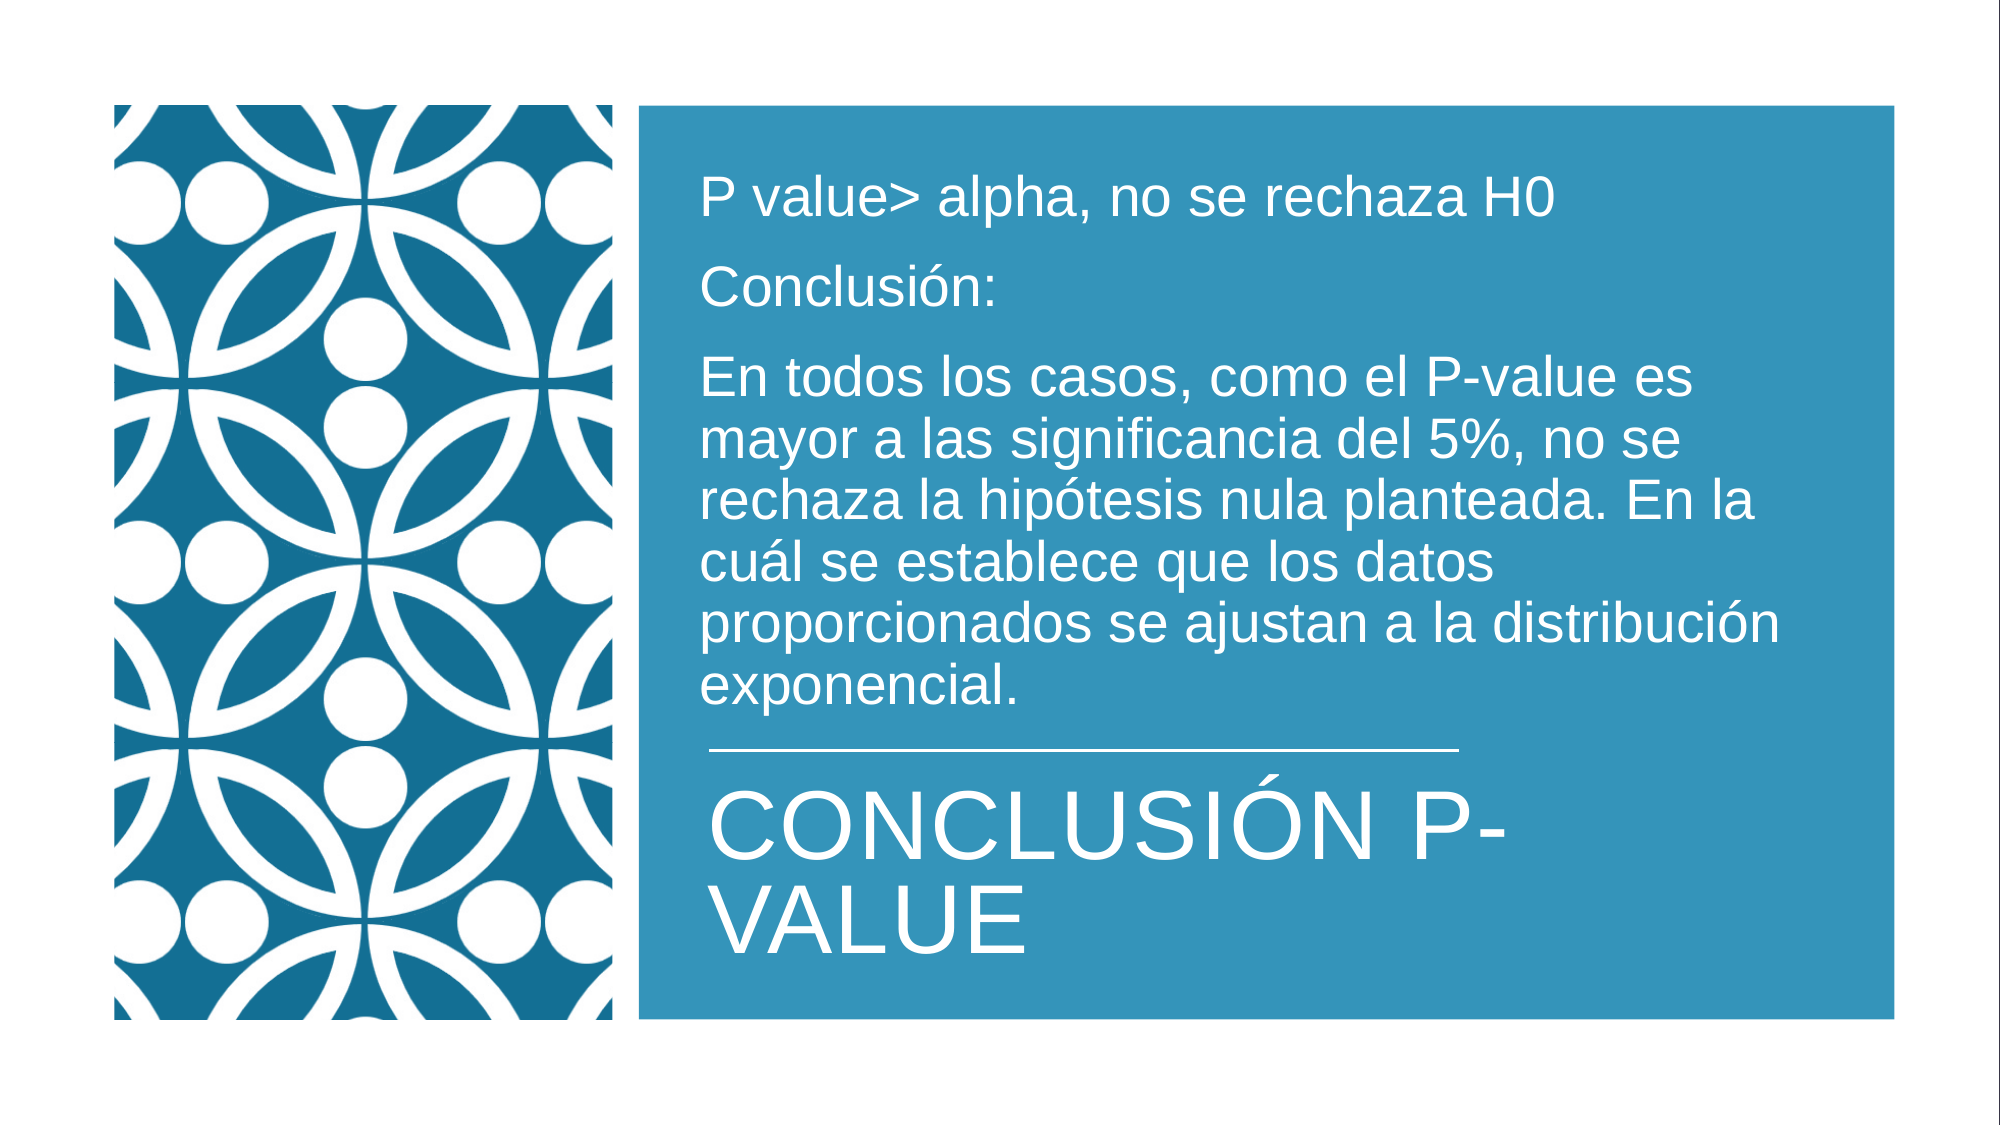

P value> alpha, no se rechaza H0
Conclusión:
En todos los casos, como el P-value es mayor a las significancia del 5%, no se rechaza la hipótesis nula planteada. En la cuál se establece que los datos proporcionados se ajustan a la distribución exponencial.
# Conclusión p-value